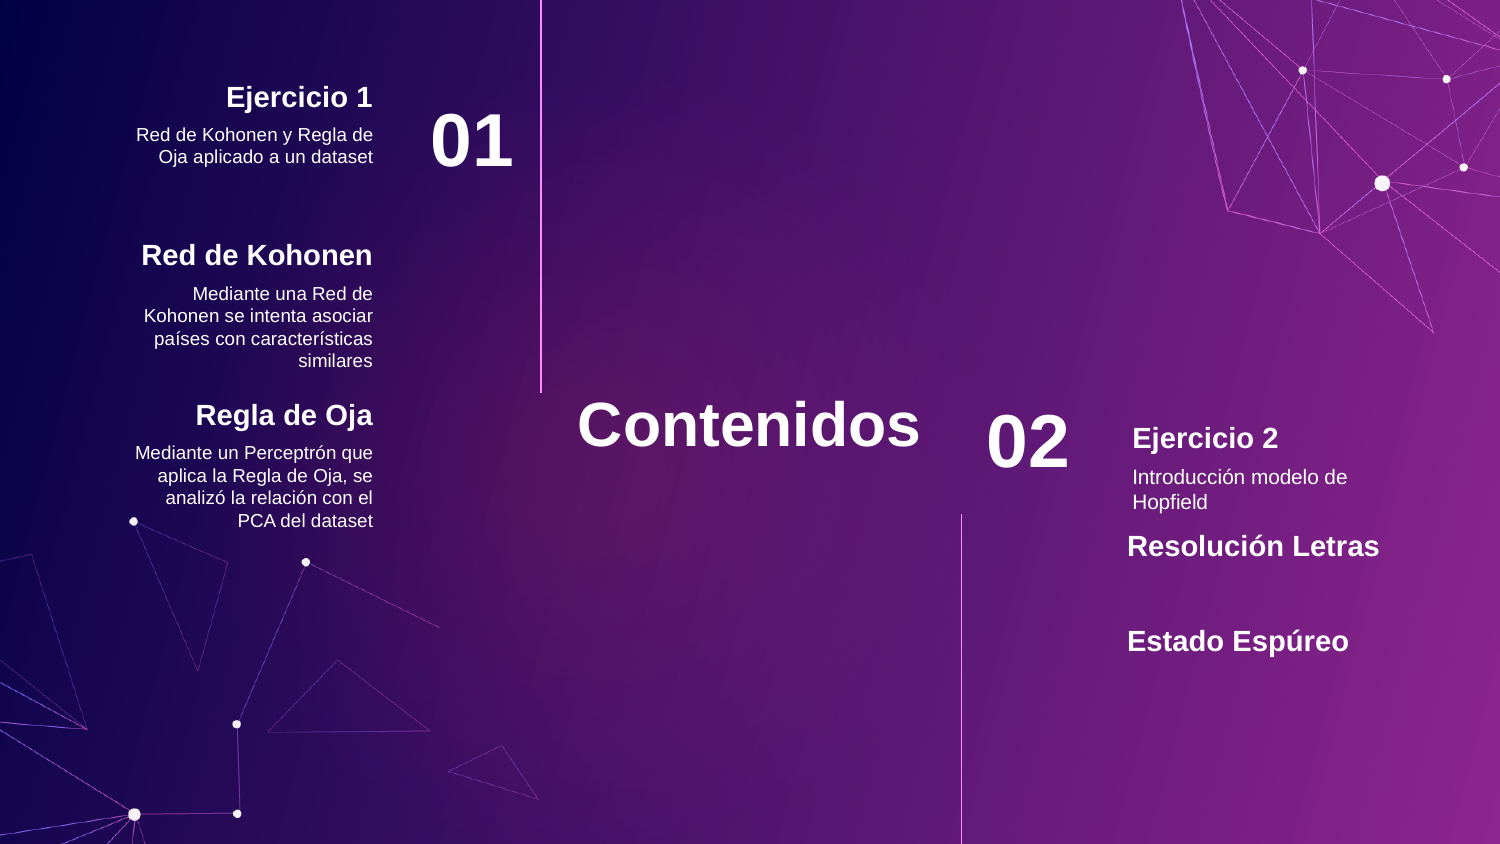

Ejercicio 1
01
Red de Kohonen y Regla de Oja aplicado a un dataset
Red de Kohonen
Mediante una Red de Kohonen se intenta asociar países con características similares
# Contenidos
Regla de Oja
Ejercicio 2
02
Mediante un Perceptrón que aplica la Regla de Oja, se analizó la relación con el PCA del dataset
Introducción modelo de Hopfield
Resolución Letras
Estado Espúreo